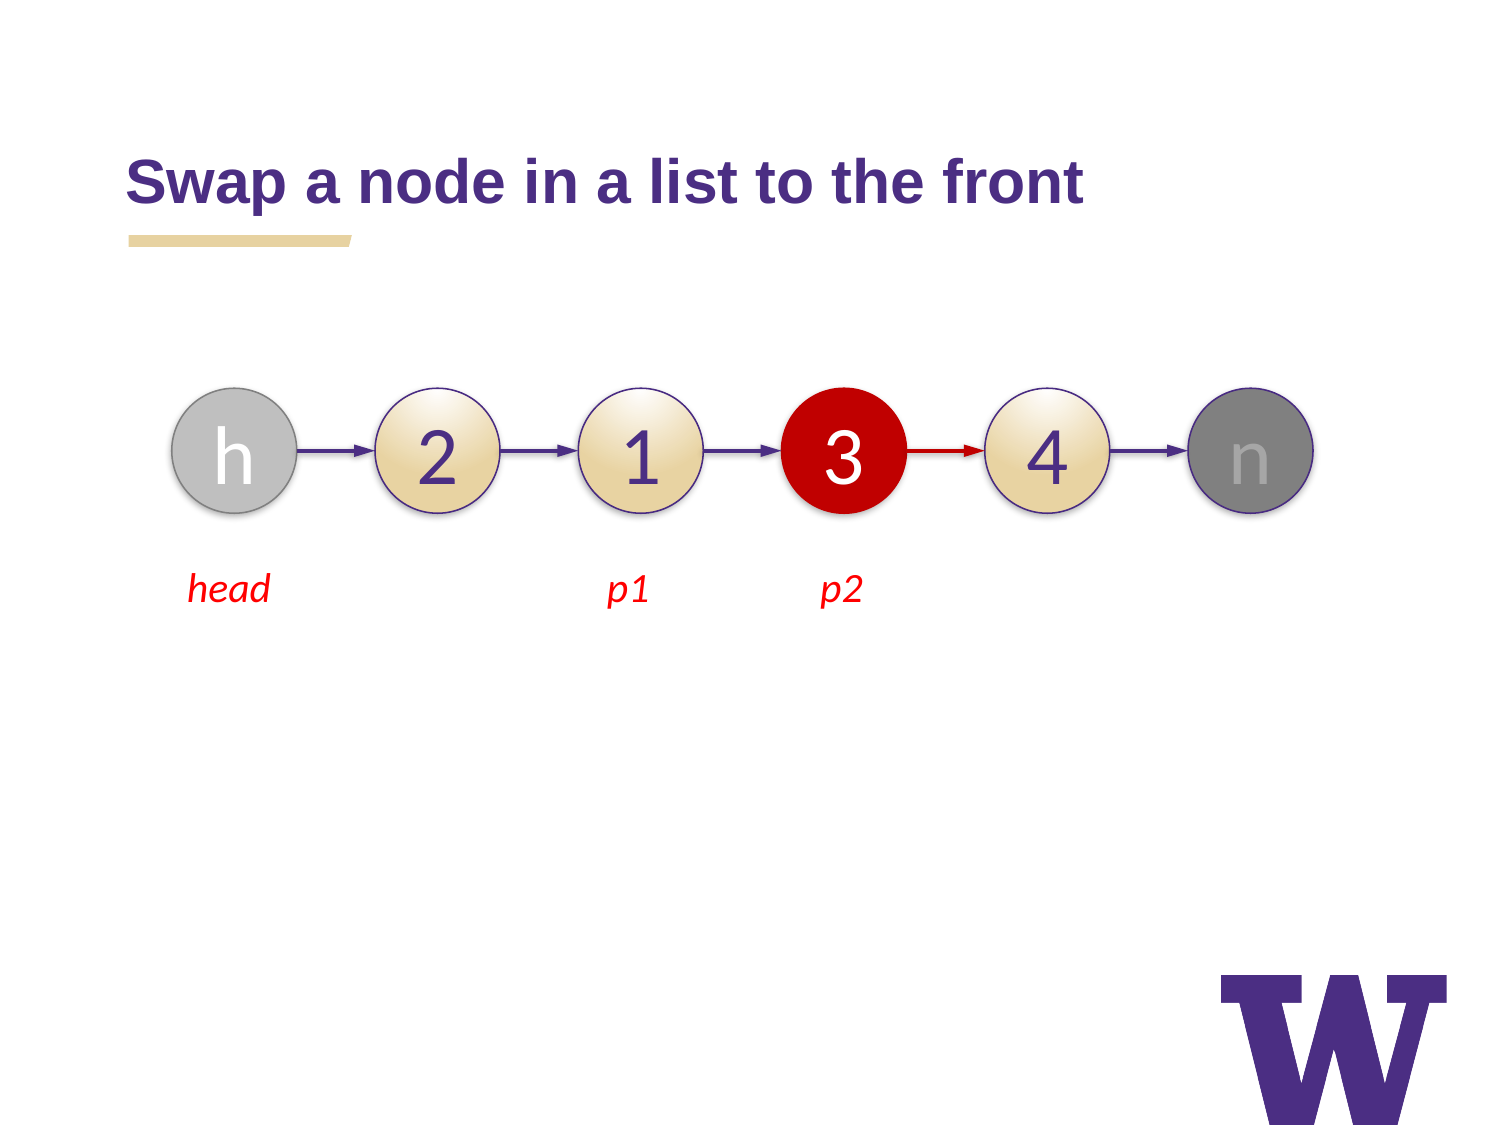

# Swap a node in a list to the front
h
2
1
3
4
n
head
p1
p2